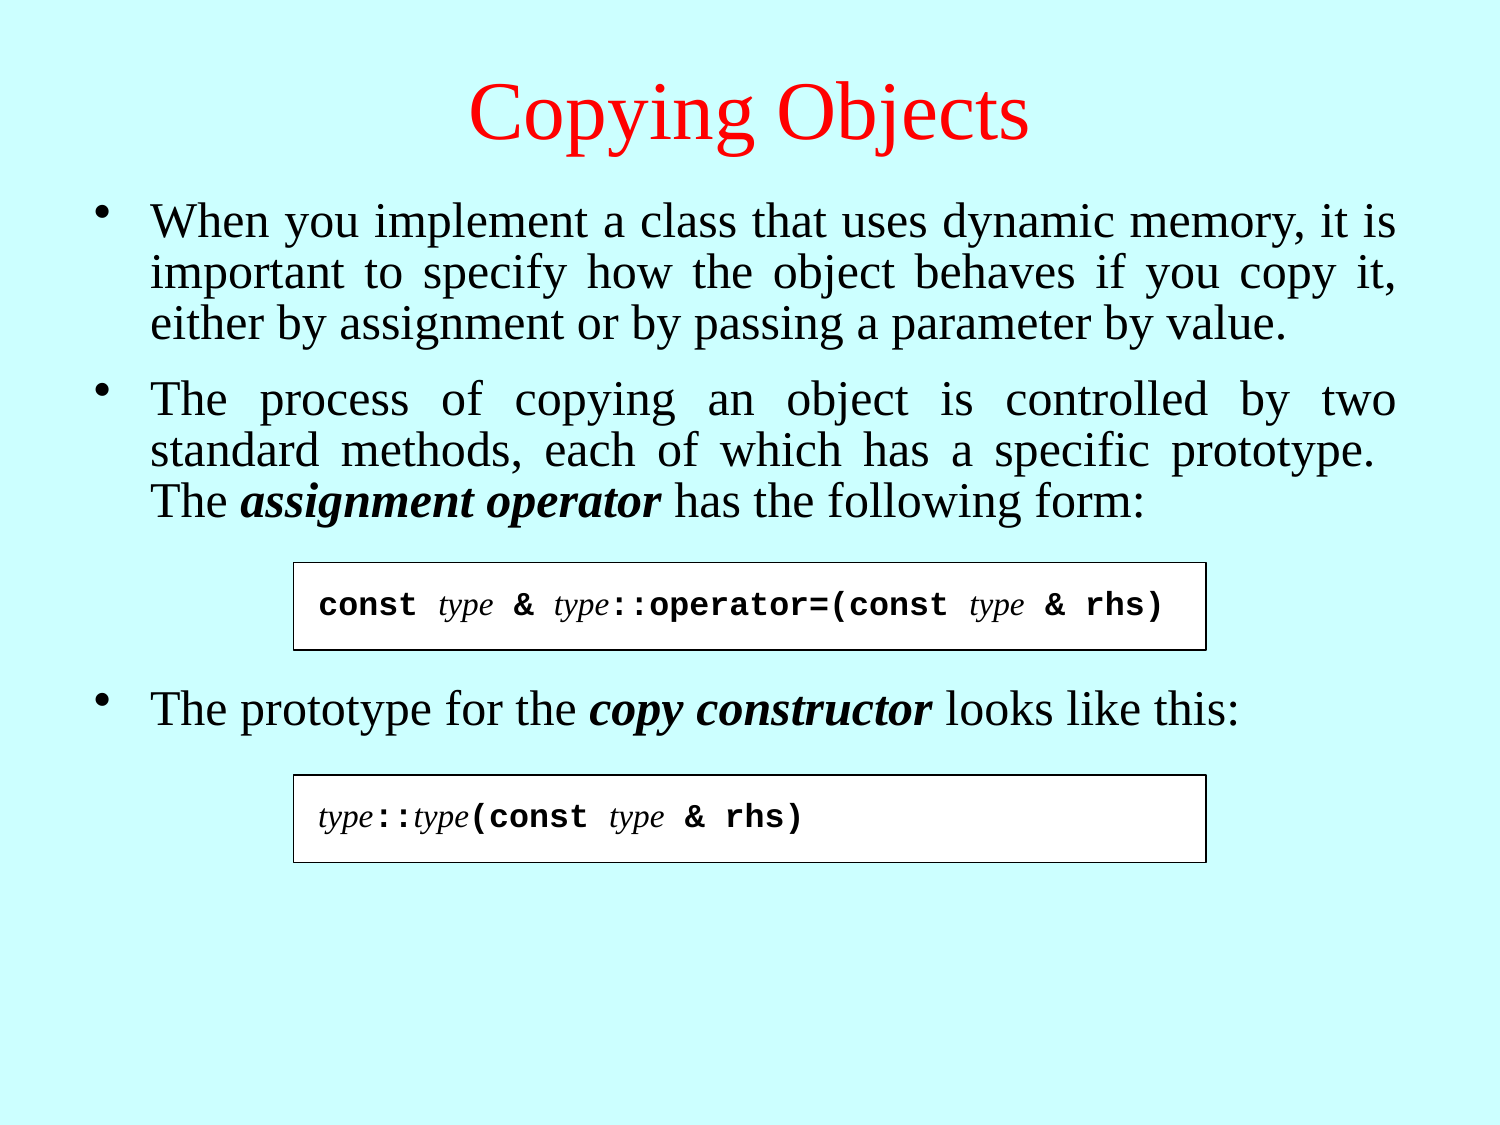

# Copying Objects
When you implement a class that uses dynamic memory, it is important to specify how the object behaves if you copy it, either by assignment or by passing a parameter by value.
The process of copying an object is controlled by two standard methods, each of which has a specific prototype.  The assignment operator has the following form:

const type & type::operator=(const type & rhs)
The prototype for the copy constructor looks like this:

type::type(const type & rhs)